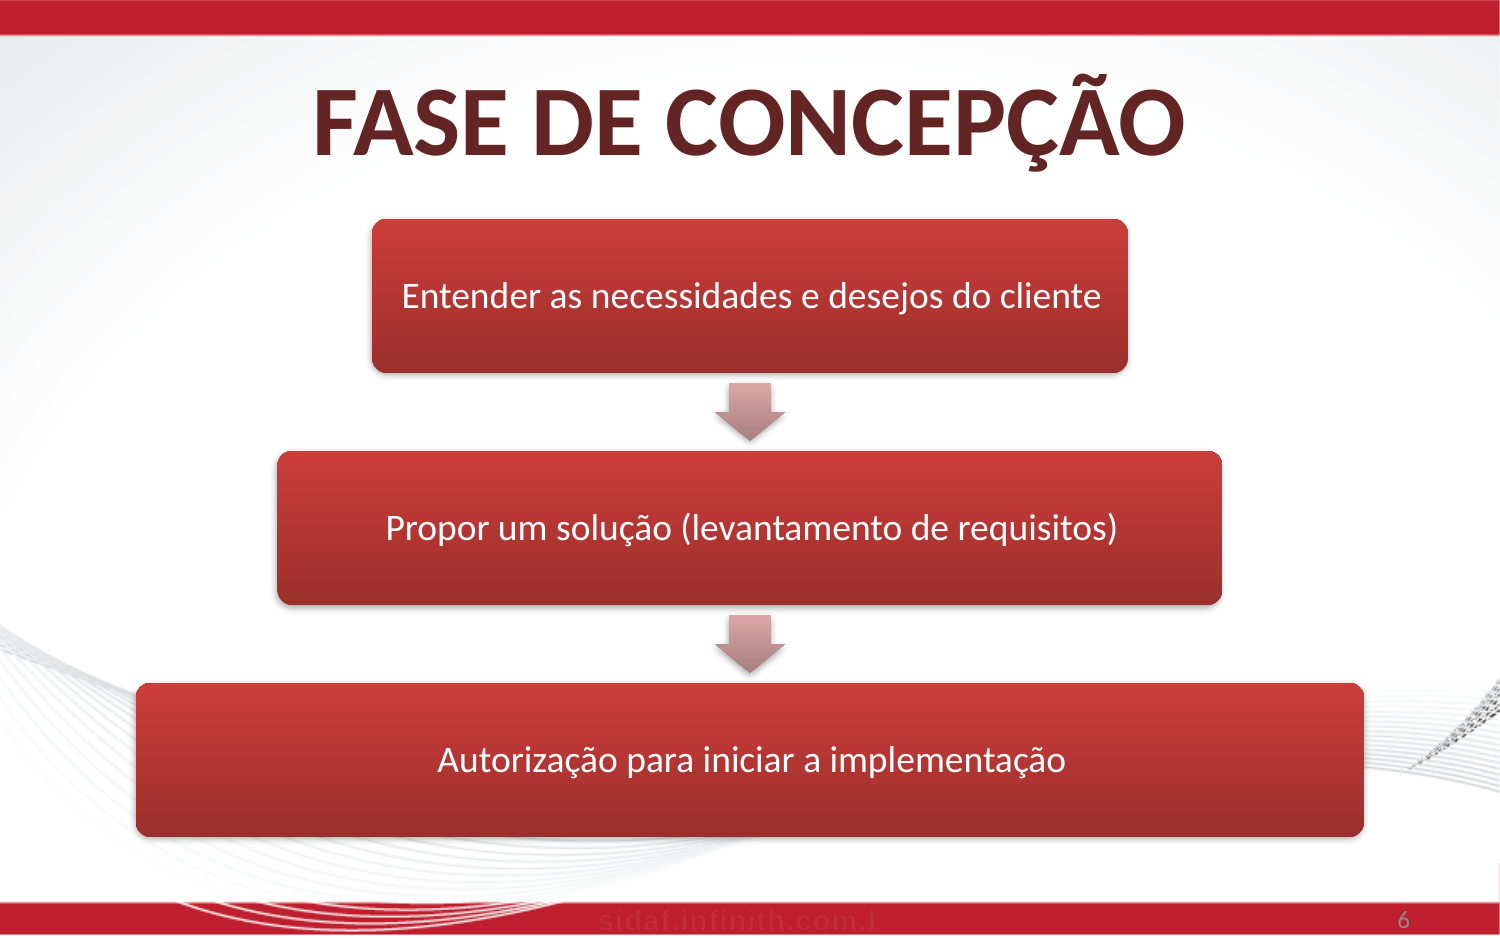

# Fase de Concepção
Entender as necessidades e desejos do cliente

Propor um solução (levantamento de requisitos)

Autorização para iniciar a implementação
6